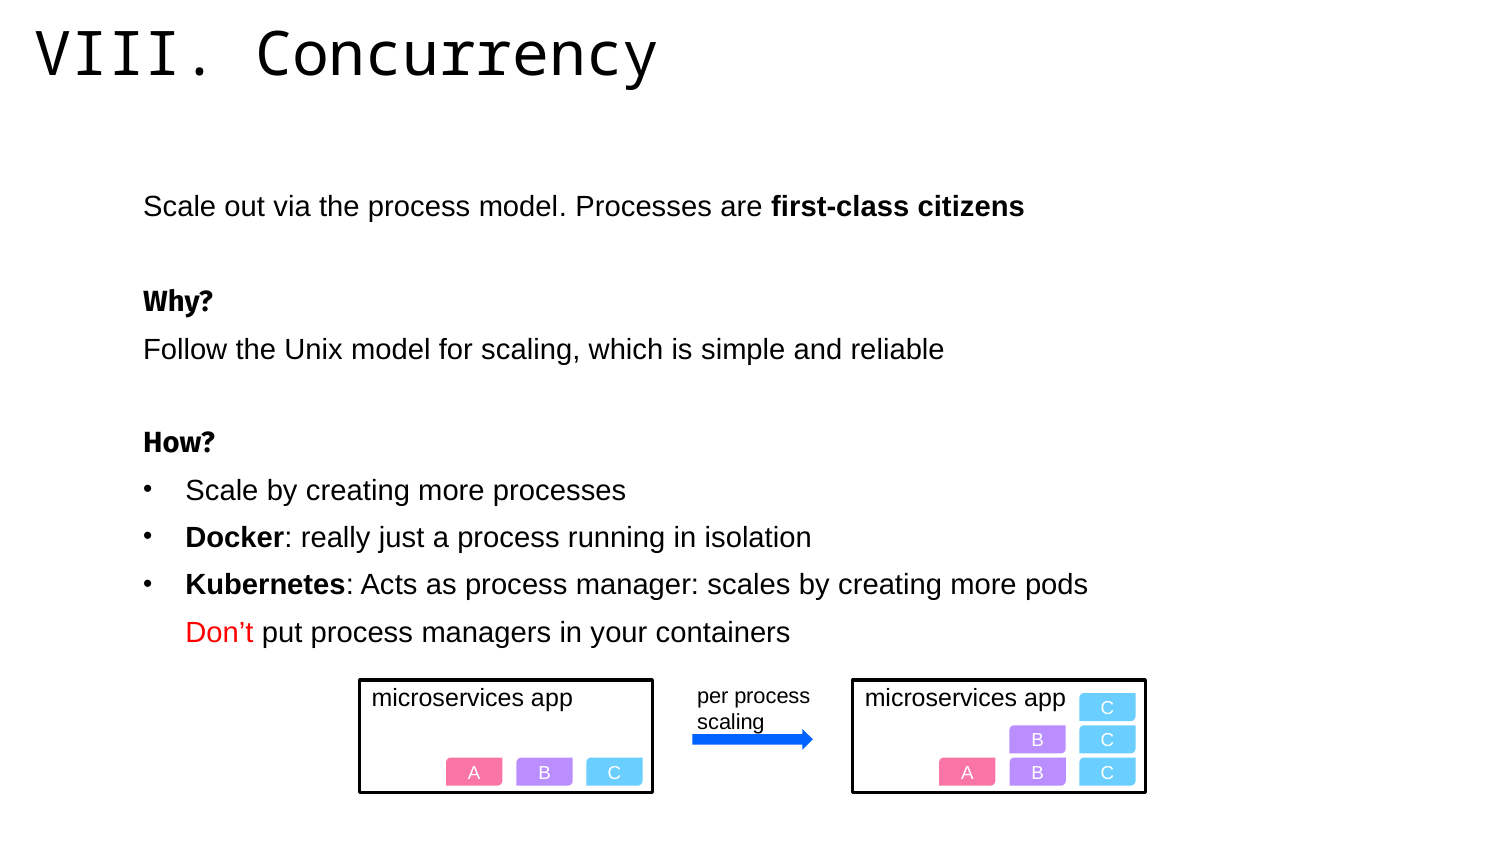

# VIII. Concurrency
Scale out via the process model. Processes are first-class citizens

Why?
Follow the Unix model for scaling, which is simple and reliable

How?
Scale by creating more processes
Docker: really just a process running in isolation
Kubernetes: Acts as process manager: scales by creating more pods
Don’t put process managers in your containers

microservices app
per process
scaling
microservices app

C
C
B

B
C
B
C
A
A